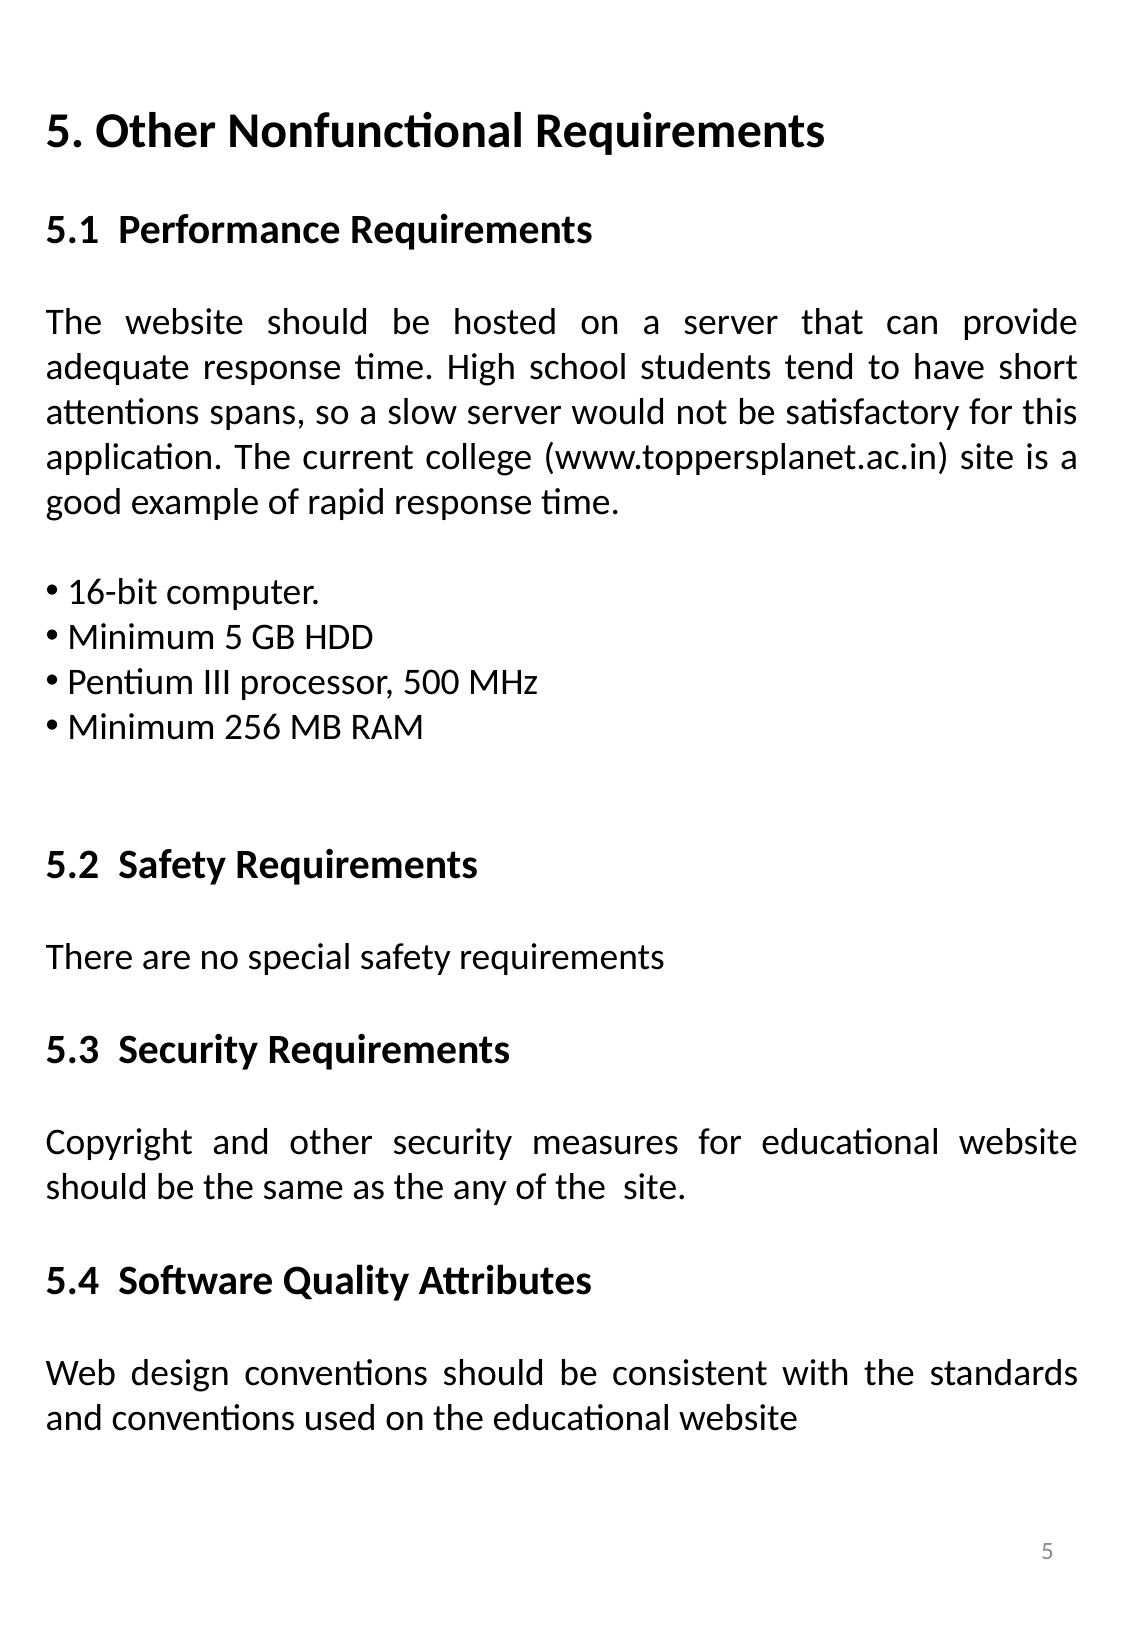

5. Other Nonfunctional Requirements

5.1  Performance Requirements

The website should be hosted on a server that can provide adequate response time. High school students tend to have short attentions spans, so a slow server would not be satisfactory for this application. The current college (www.toppersplanet.ac.in) site is a good example of rapid response time.

 16-bit computer.
 Minimum 5 GB HDD
 Pentium III processor, 500 MHz
 Minimum 256 MB RAM

5.2  Safety Requirements

There are no special safety requirements

5.3  Security Requirements

Copyright and other security measures for educational website should be the same as the any of the  site.

5.4  Software Quality Attributes

Web design conventions should be consistent with the standards and conventions used on the educational website

5